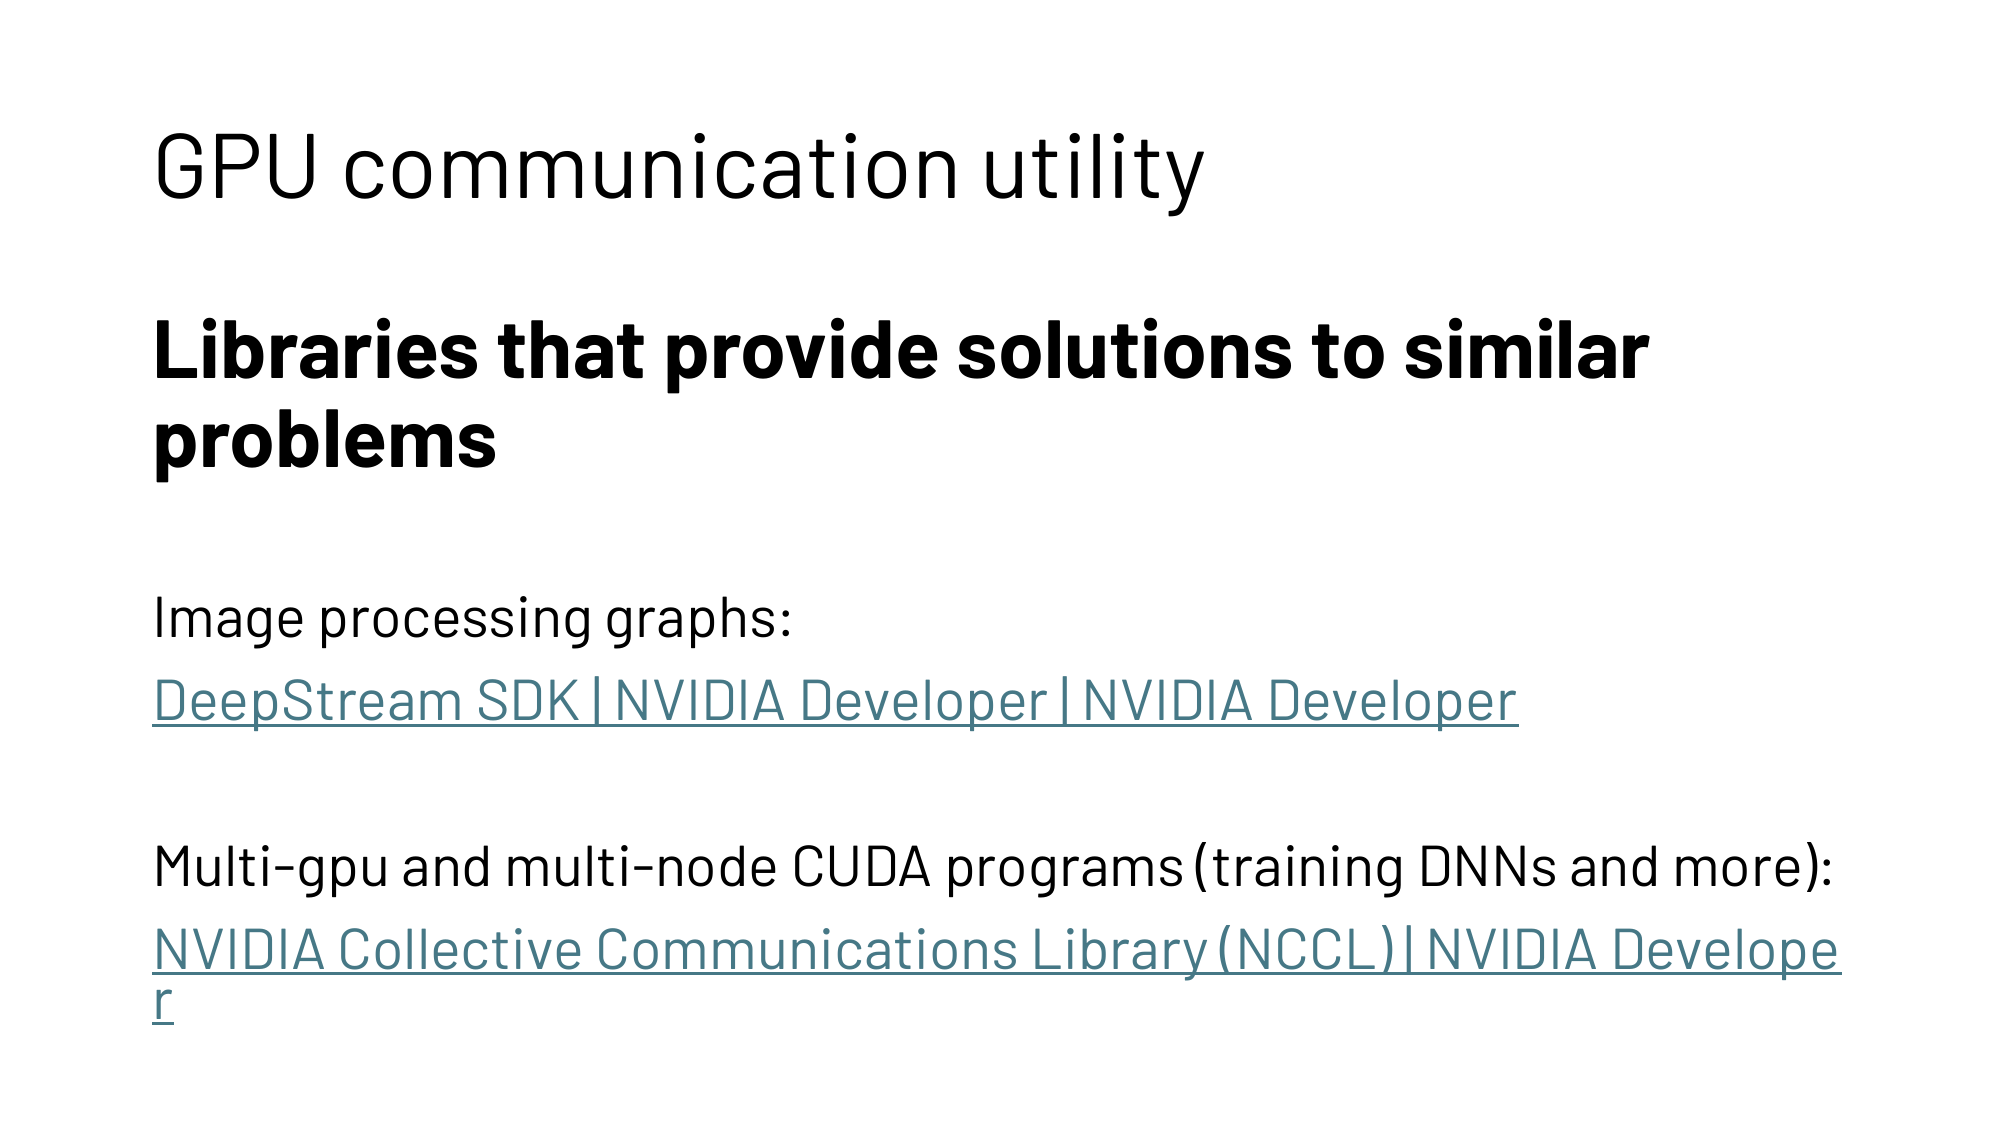

# GPU communication utility
Libraries that provide solutions to similar problems

Image processing graphs:
DeepStream SDK | NVIDIA Developer | NVIDIA Developer

Multi-gpu and multi-node CUDA programs (training DNNs and more):
NVIDIA Collective Communications Library (NCCL) | NVIDIA Developer